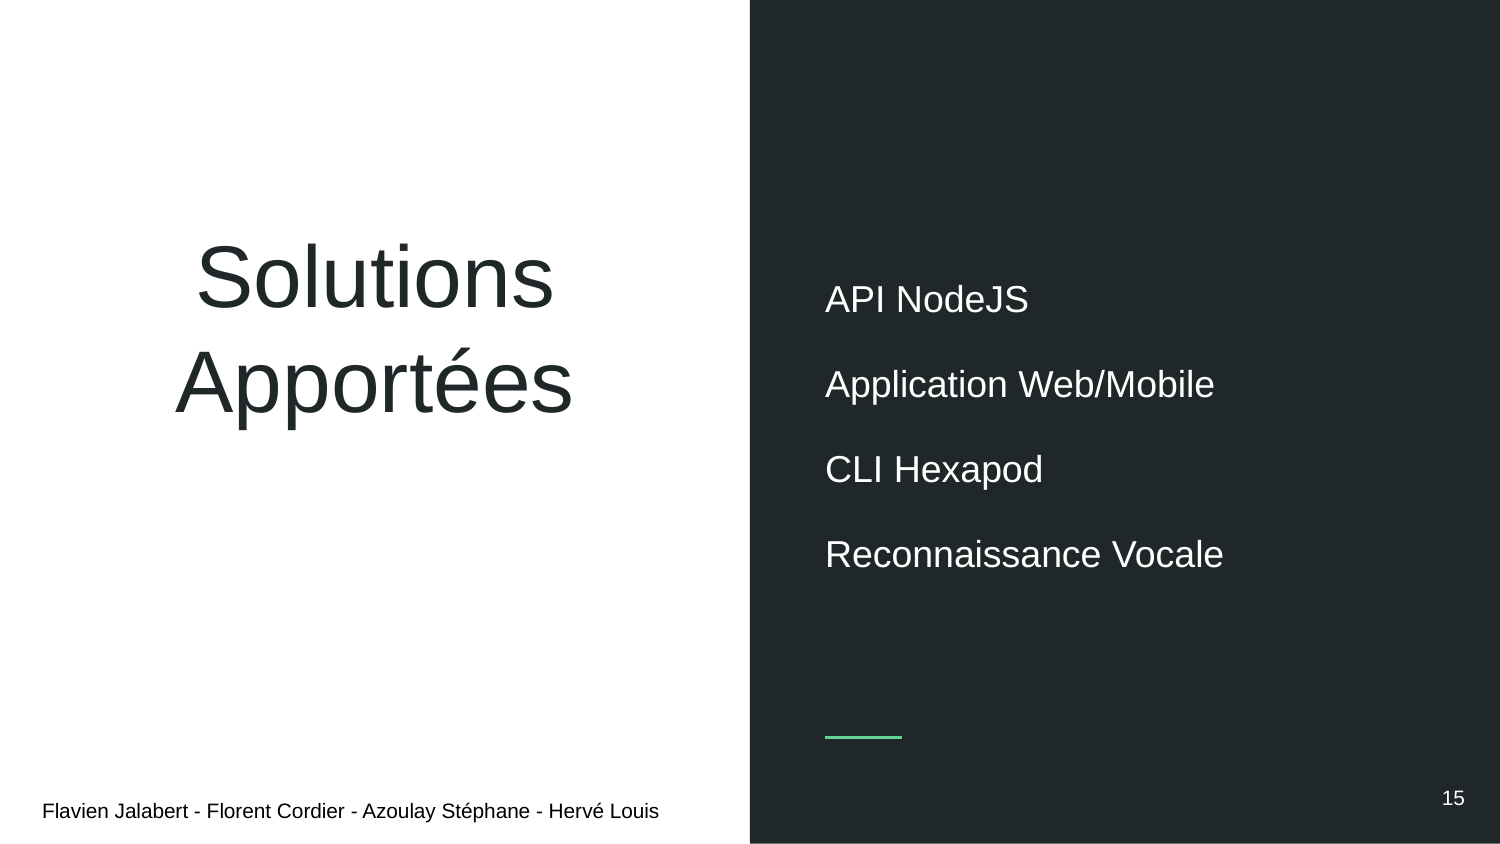

API NodeJS
Application Web/Mobile
CLI Hexapod
Reconnaissance Vocale
# Solutions Apportées

15